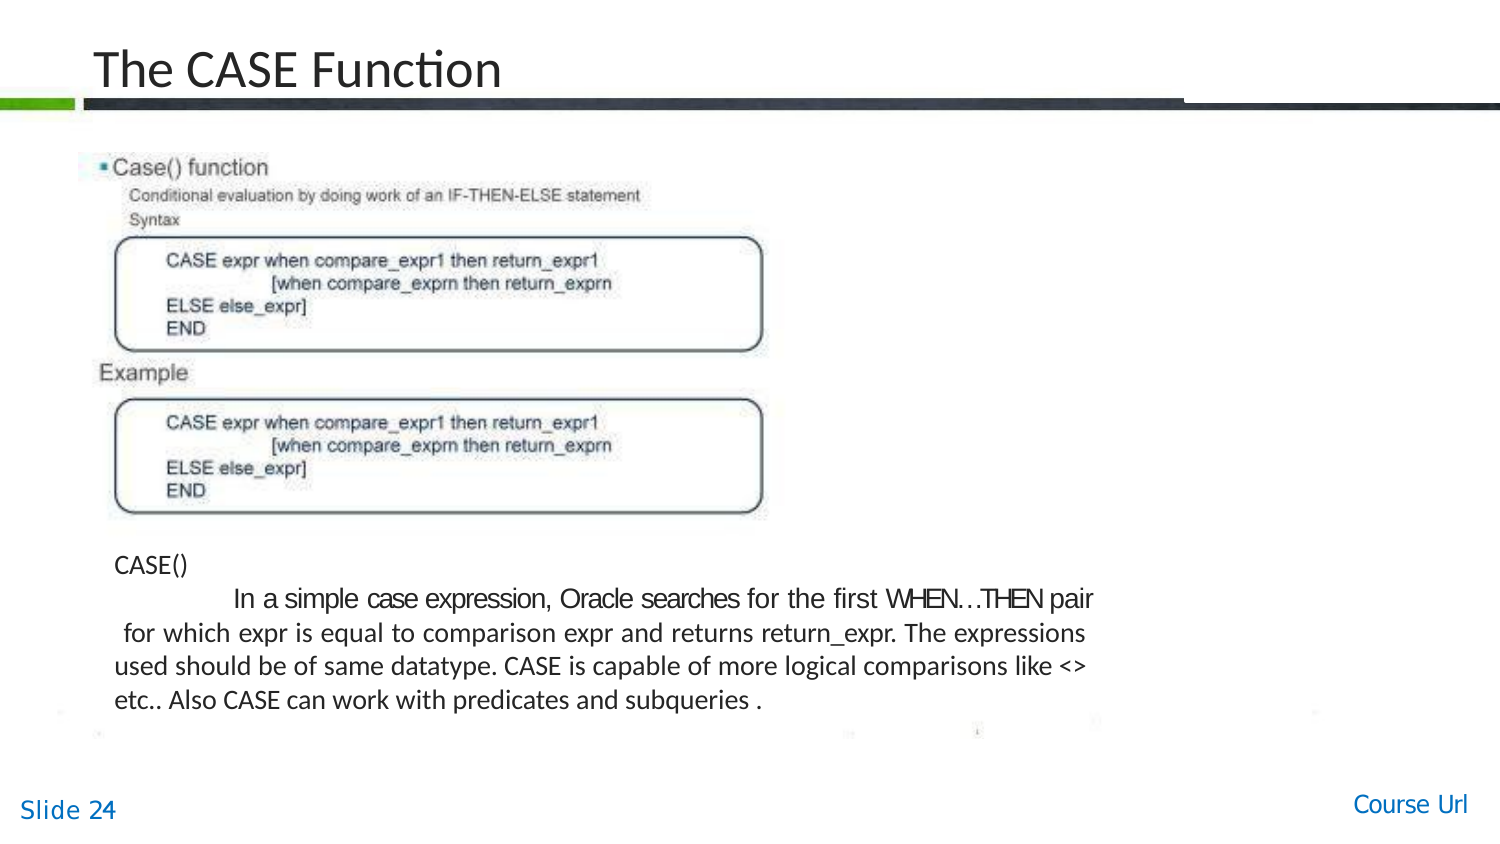

# The CASE Function

CASE()
In a simple case expression, Oracle searches for the first WHEN…THEN pair  for which expr is equal to comparison expr and returns return_expr. The expressions  used should be of same datatype. CASE is capable of more logical comparisons like <>  etc.. Also CASE can work with predicates and subqueries .
Course Url
Slide 24